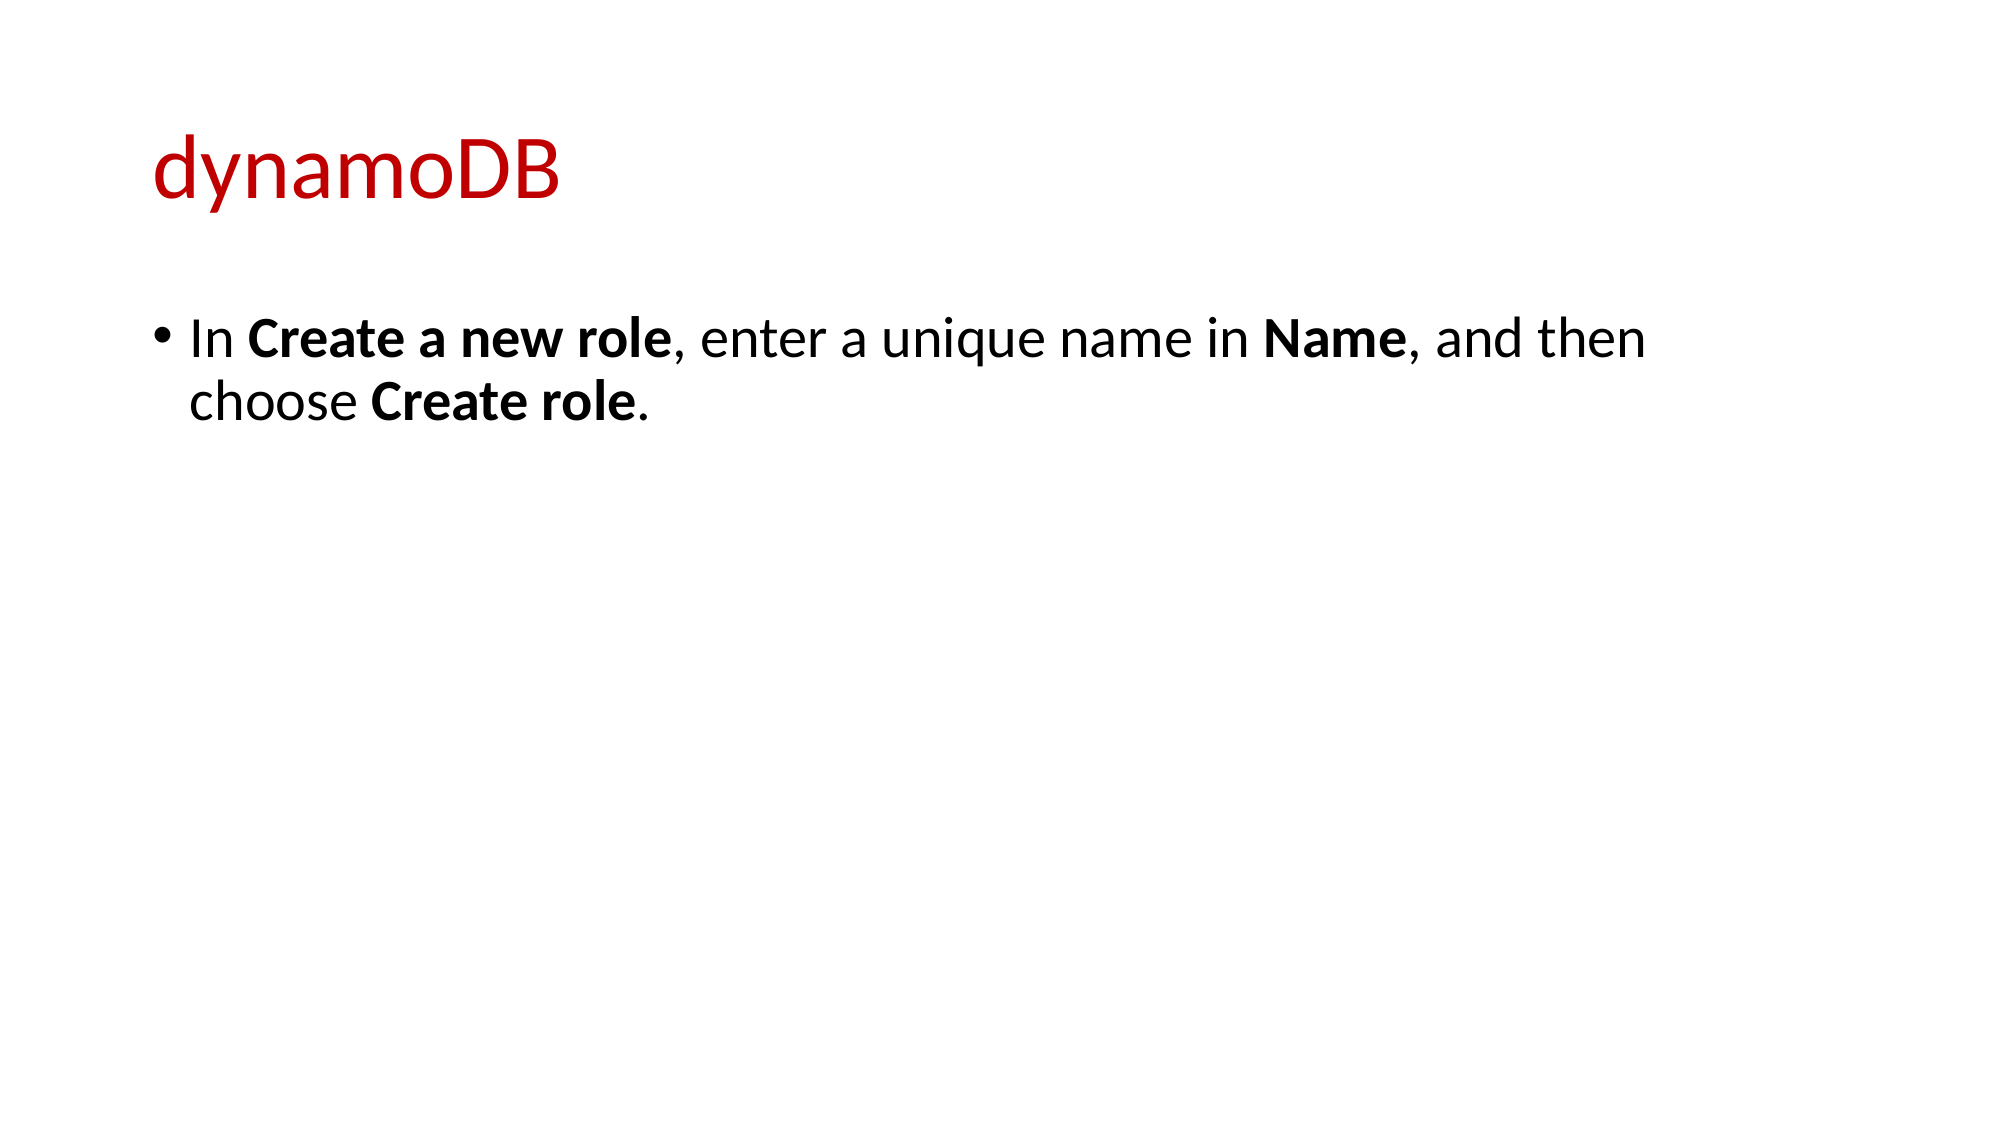

# dynamoDB
In Create a new role, enter a unique name in Name, and then choose Create role.